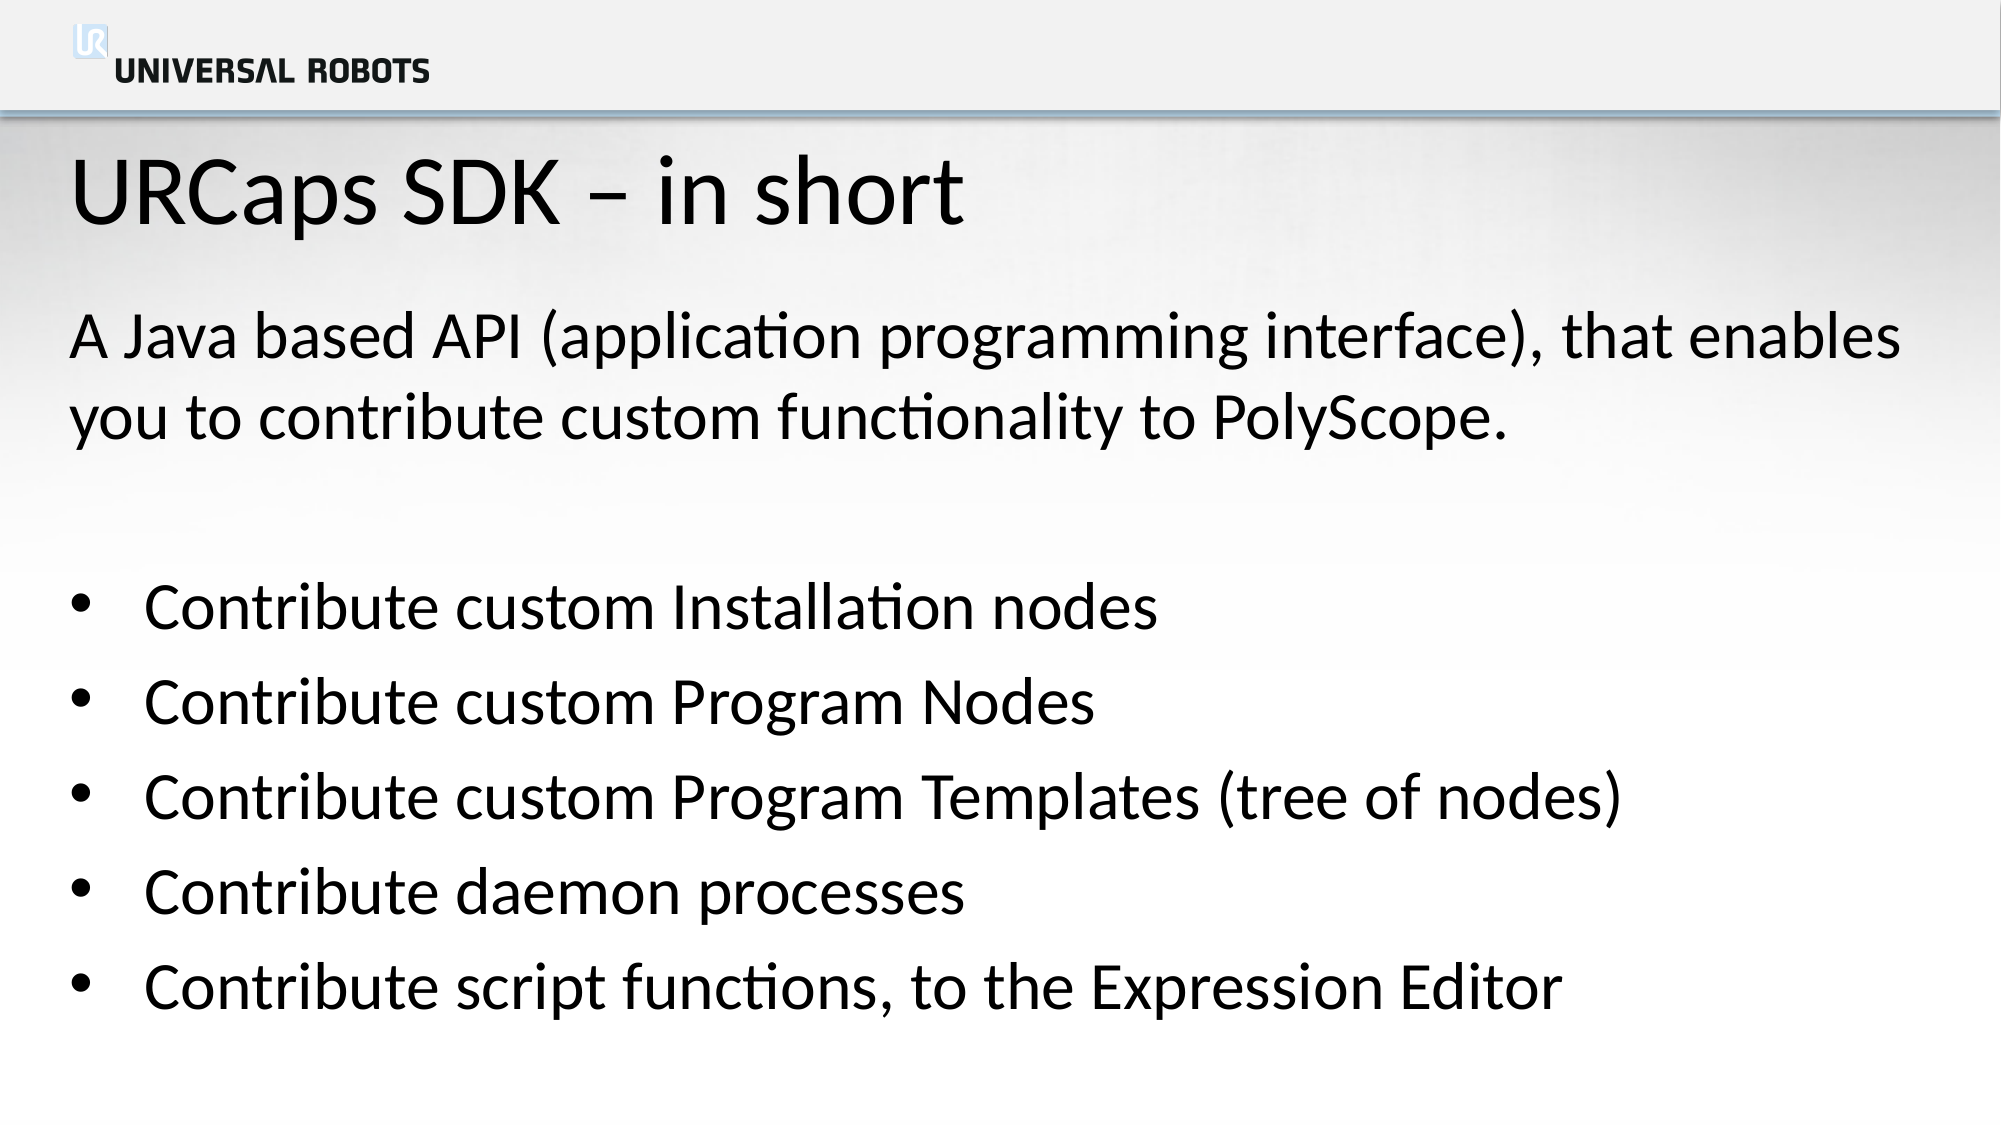

# URCaps SDK – in short
A Java based API (application programming interface), that enables you to contribute custom functionality to PolyScope.

Contribute custom Installation nodes
Contribute custom Program Nodes
Contribute custom Program Templates (tree of nodes)
Contribute daemon processes
Contribute script functions, to the Expression Editor